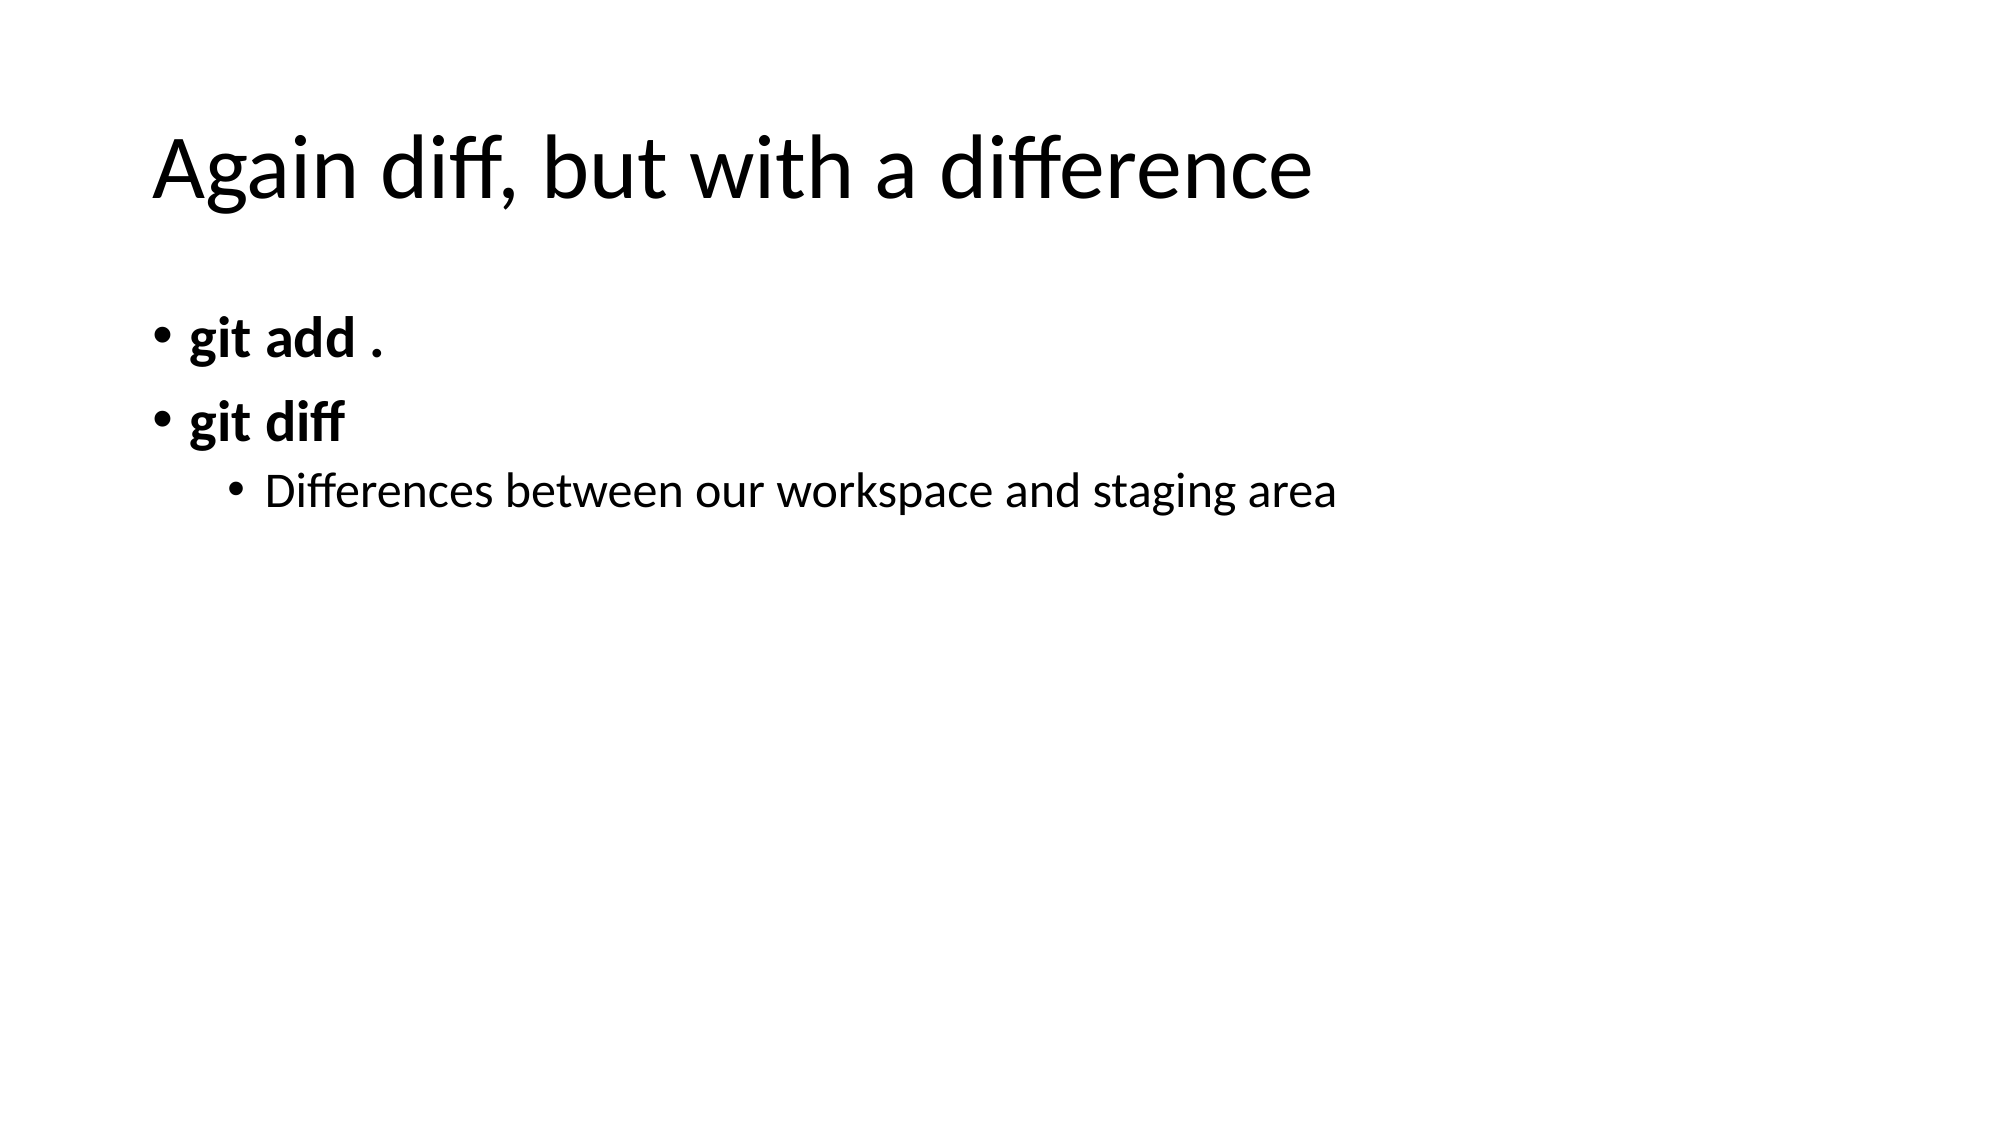

# Again diff, but with a difference
git add .
git diff
Differences between our workspace and staging area